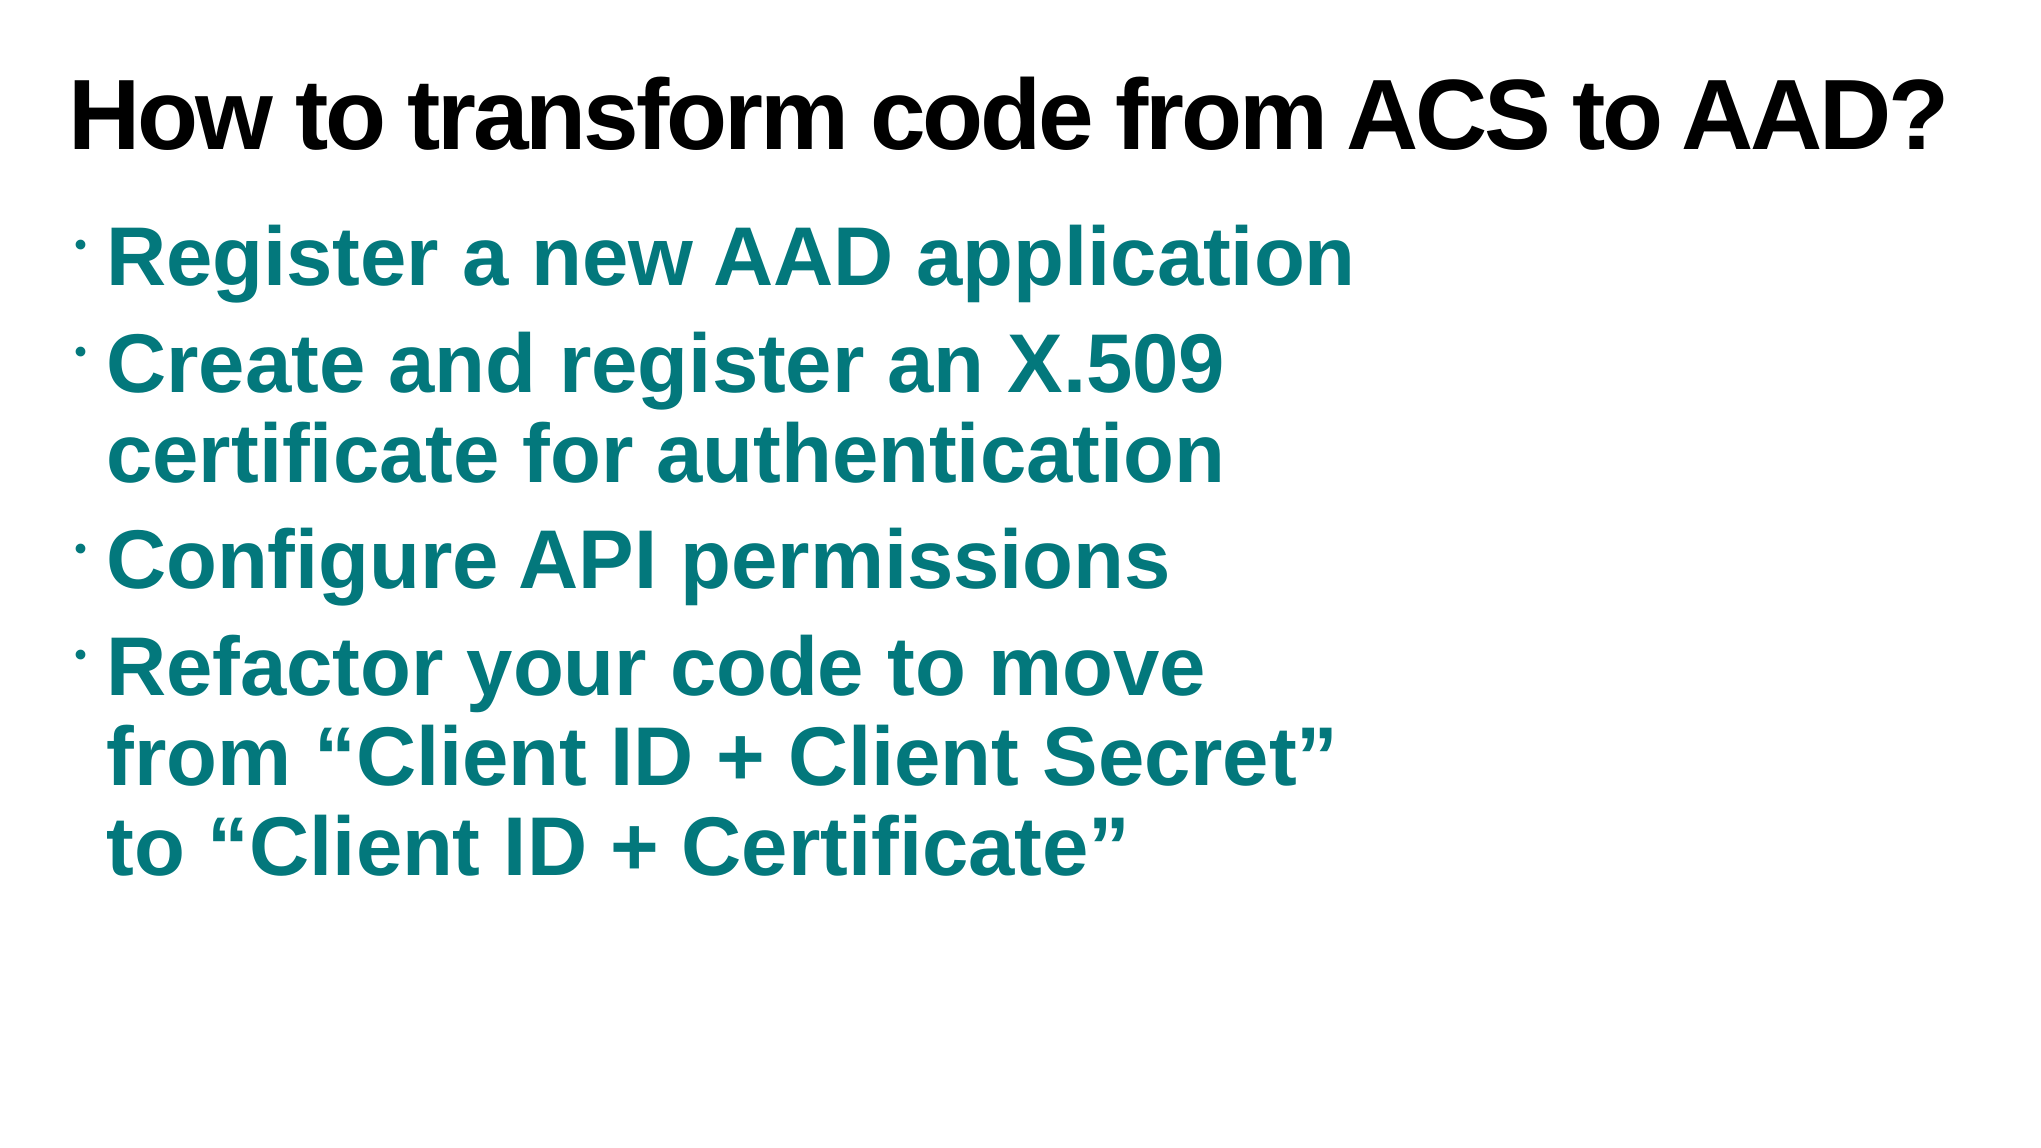

# How to transform code from ACS to AAD?
Register a new AAD application
Create and register an X.509 certificate for authentication
Configure API permissions
Refactor your code to move from “Client ID + Client Secret” to “Client ID + Certificate”